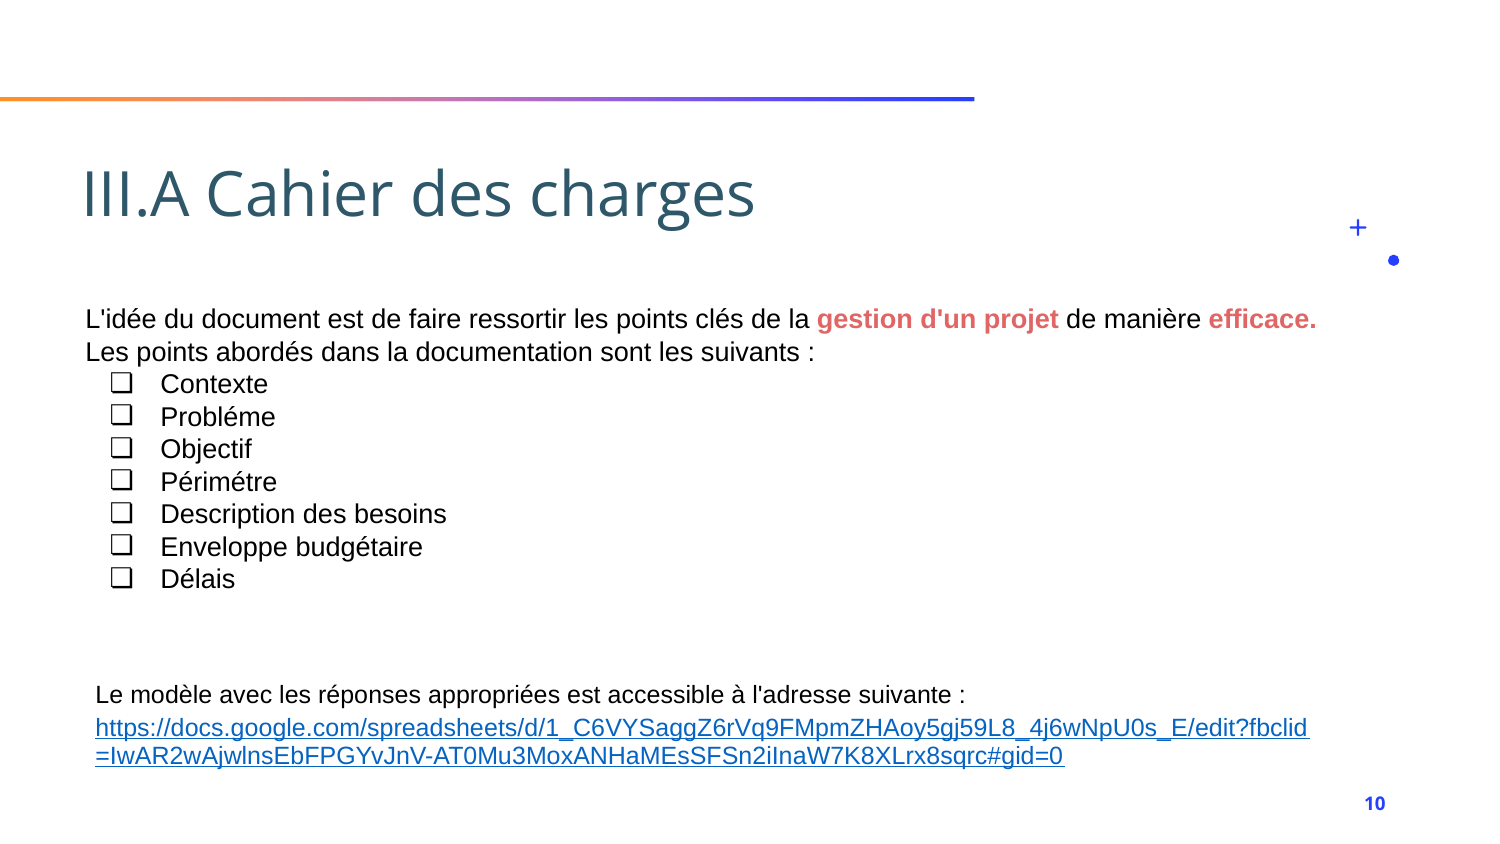

# III.A Cahier des charges
L'idée du document est de faire ressortir les points clés de la gestion d'un projet de manière efficace.
Les points abordés dans la documentation sont les suivants :
Contexte
Probléme
Objectif
Périmétre
Description des besoins
Enveloppe budgétaire
Délais
Le modèle avec les réponses appropriées est accessible à l'adresse suivante : https://docs.google.com/spreadsheets/d/1_C6VYSaggZ6rVq9FMpmZHAoy5gj59L8_4j6wNpU0s_E/edit?fbclid=IwAR2wAjwlnsEbFPGYvJnV-AT0Mu3MoxANHaMEsSFSn2iInaW7K8XLrx8sqrc#gid=0

10